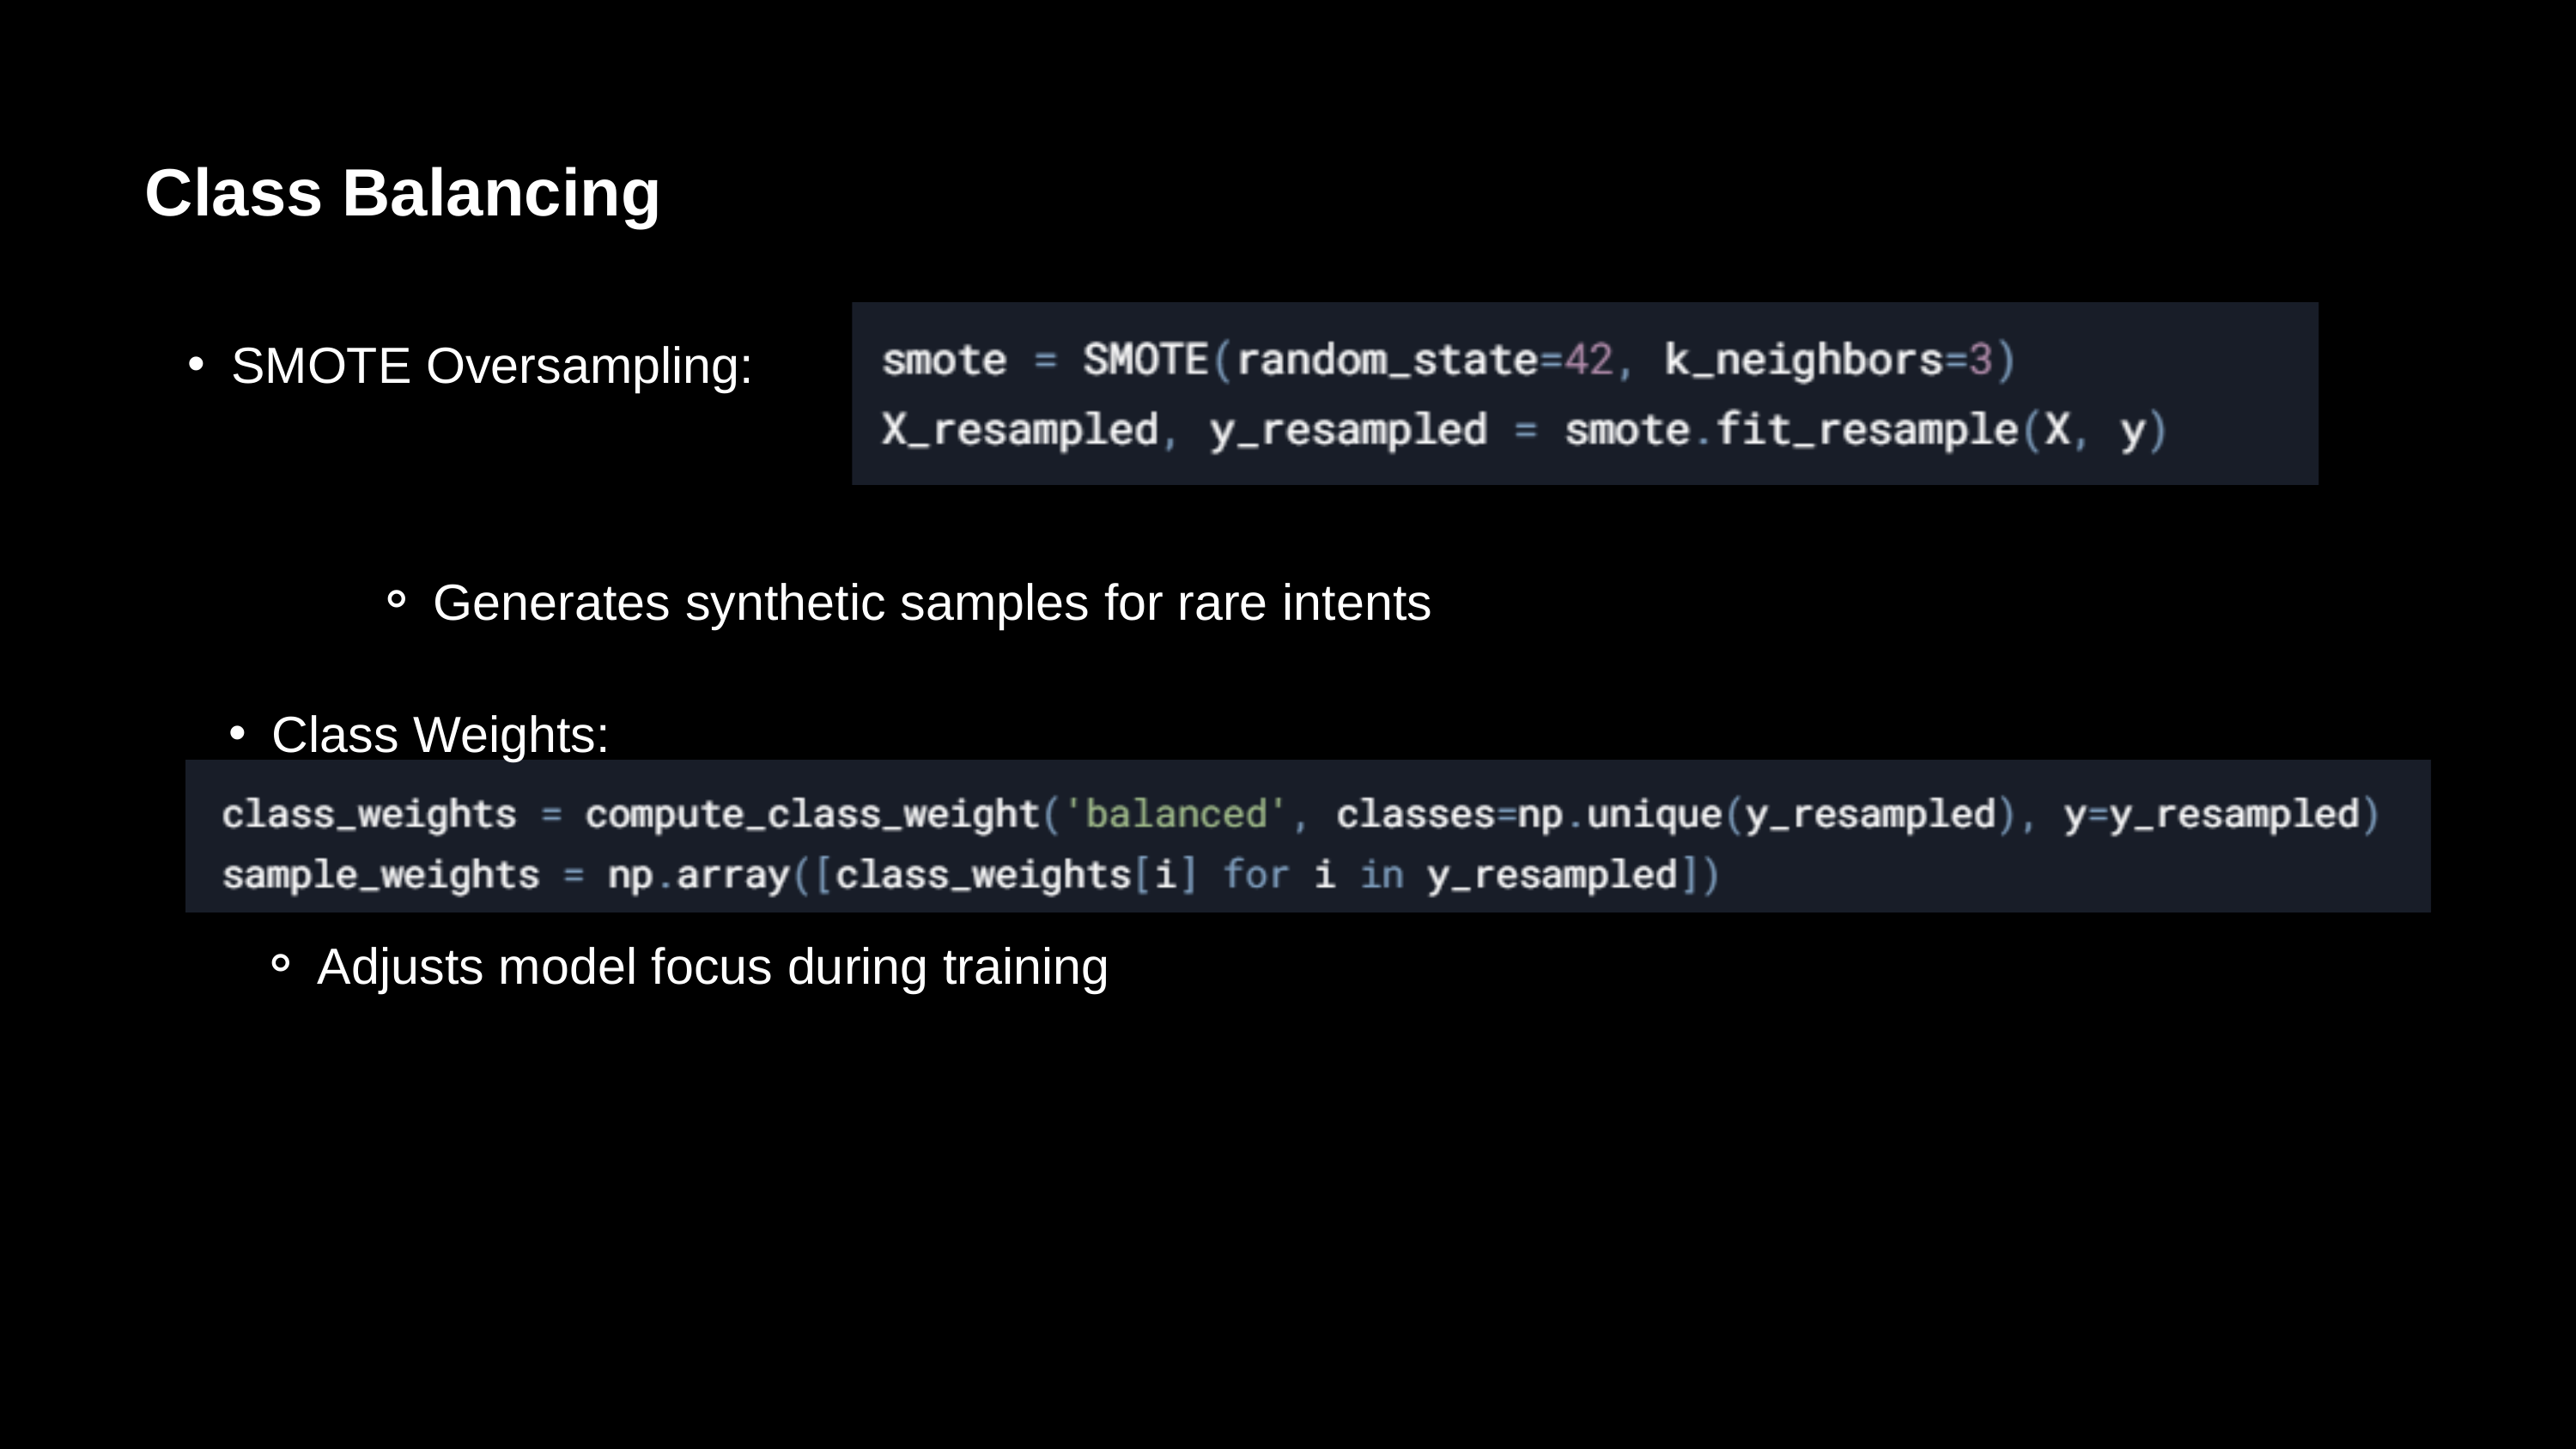

Class Balancing

SMOTE Oversampling:

Generates synthetic samples for rare intents

Class Weights:

Adjusts model focus during training